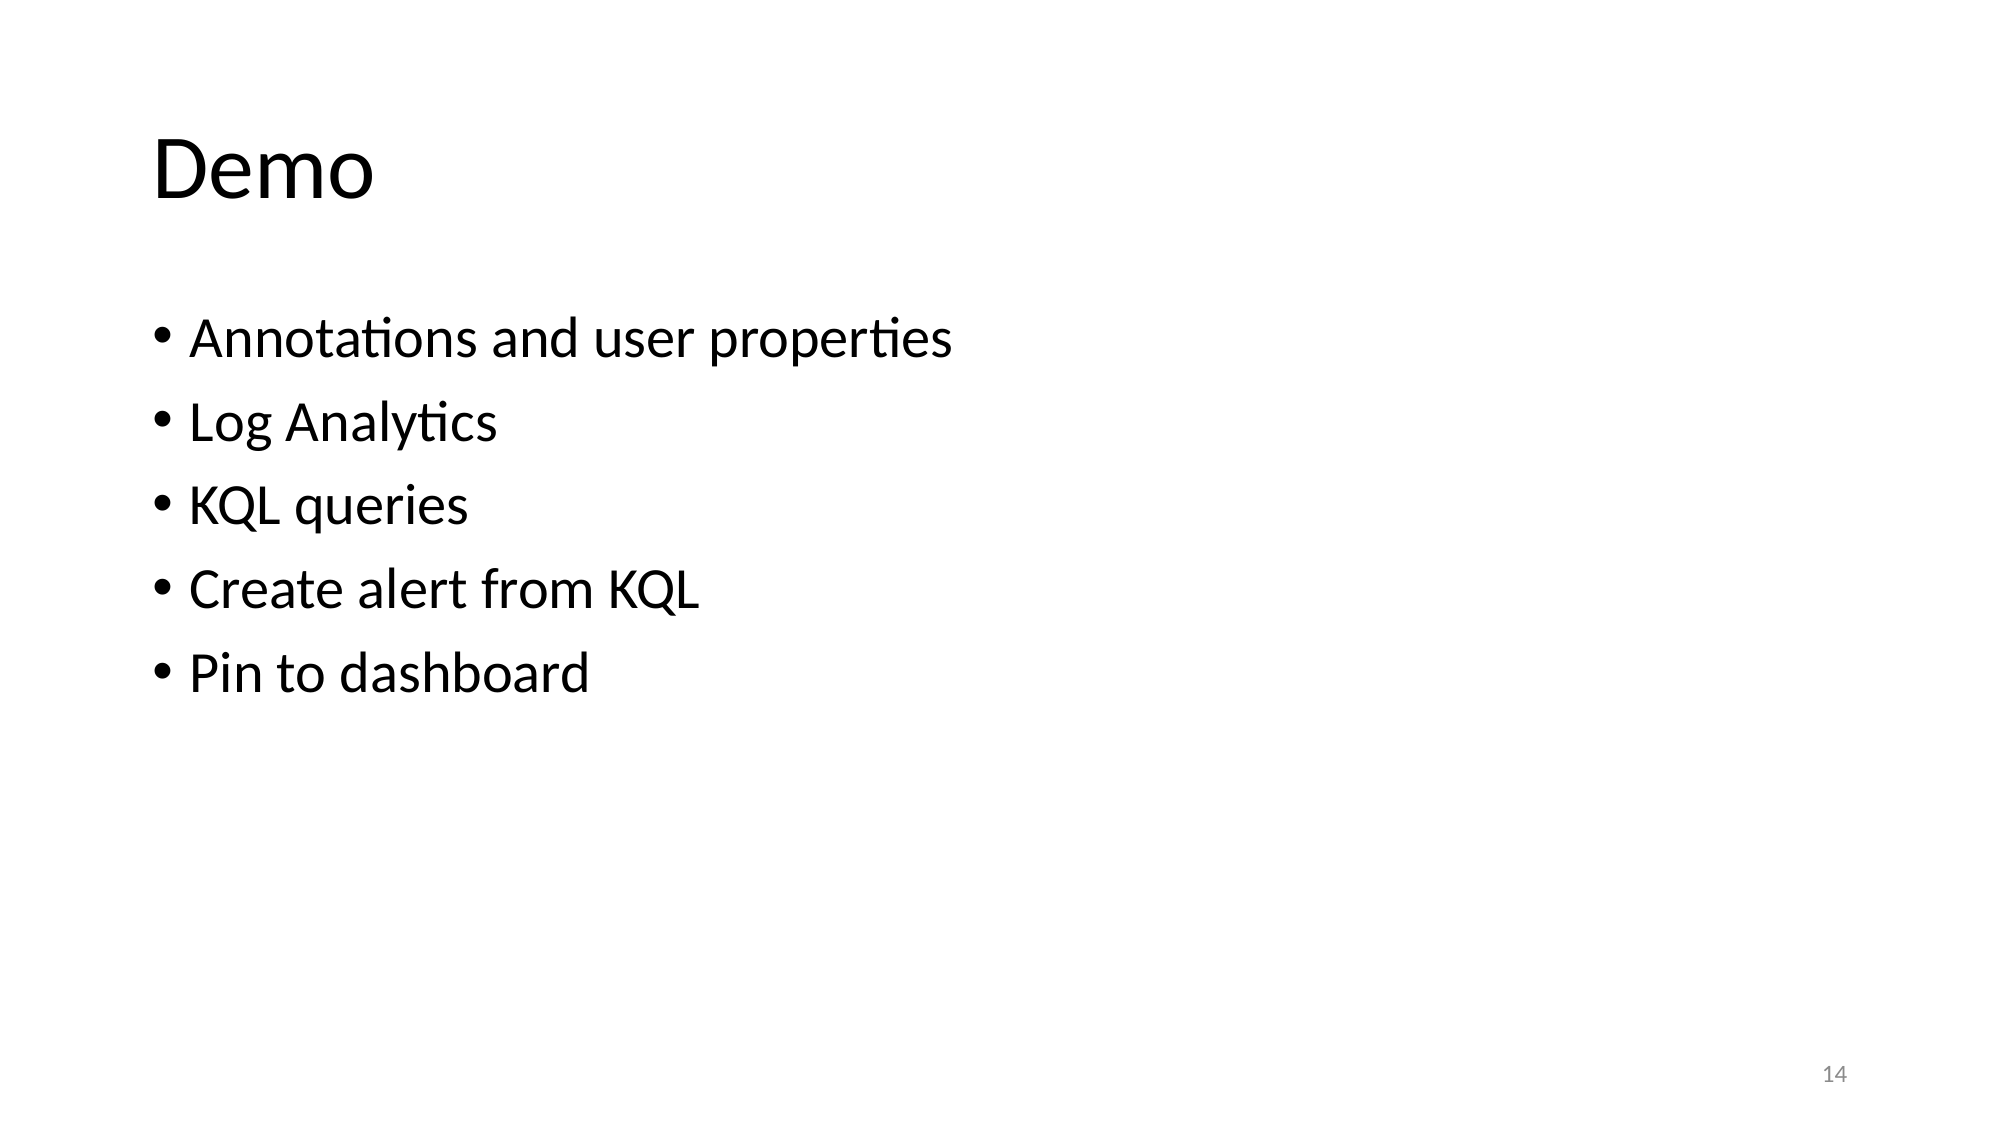

# Demo
Annotations and user properties
Log Analytics
KQL queries
Create alert from KQL
Pin to dashboard
14